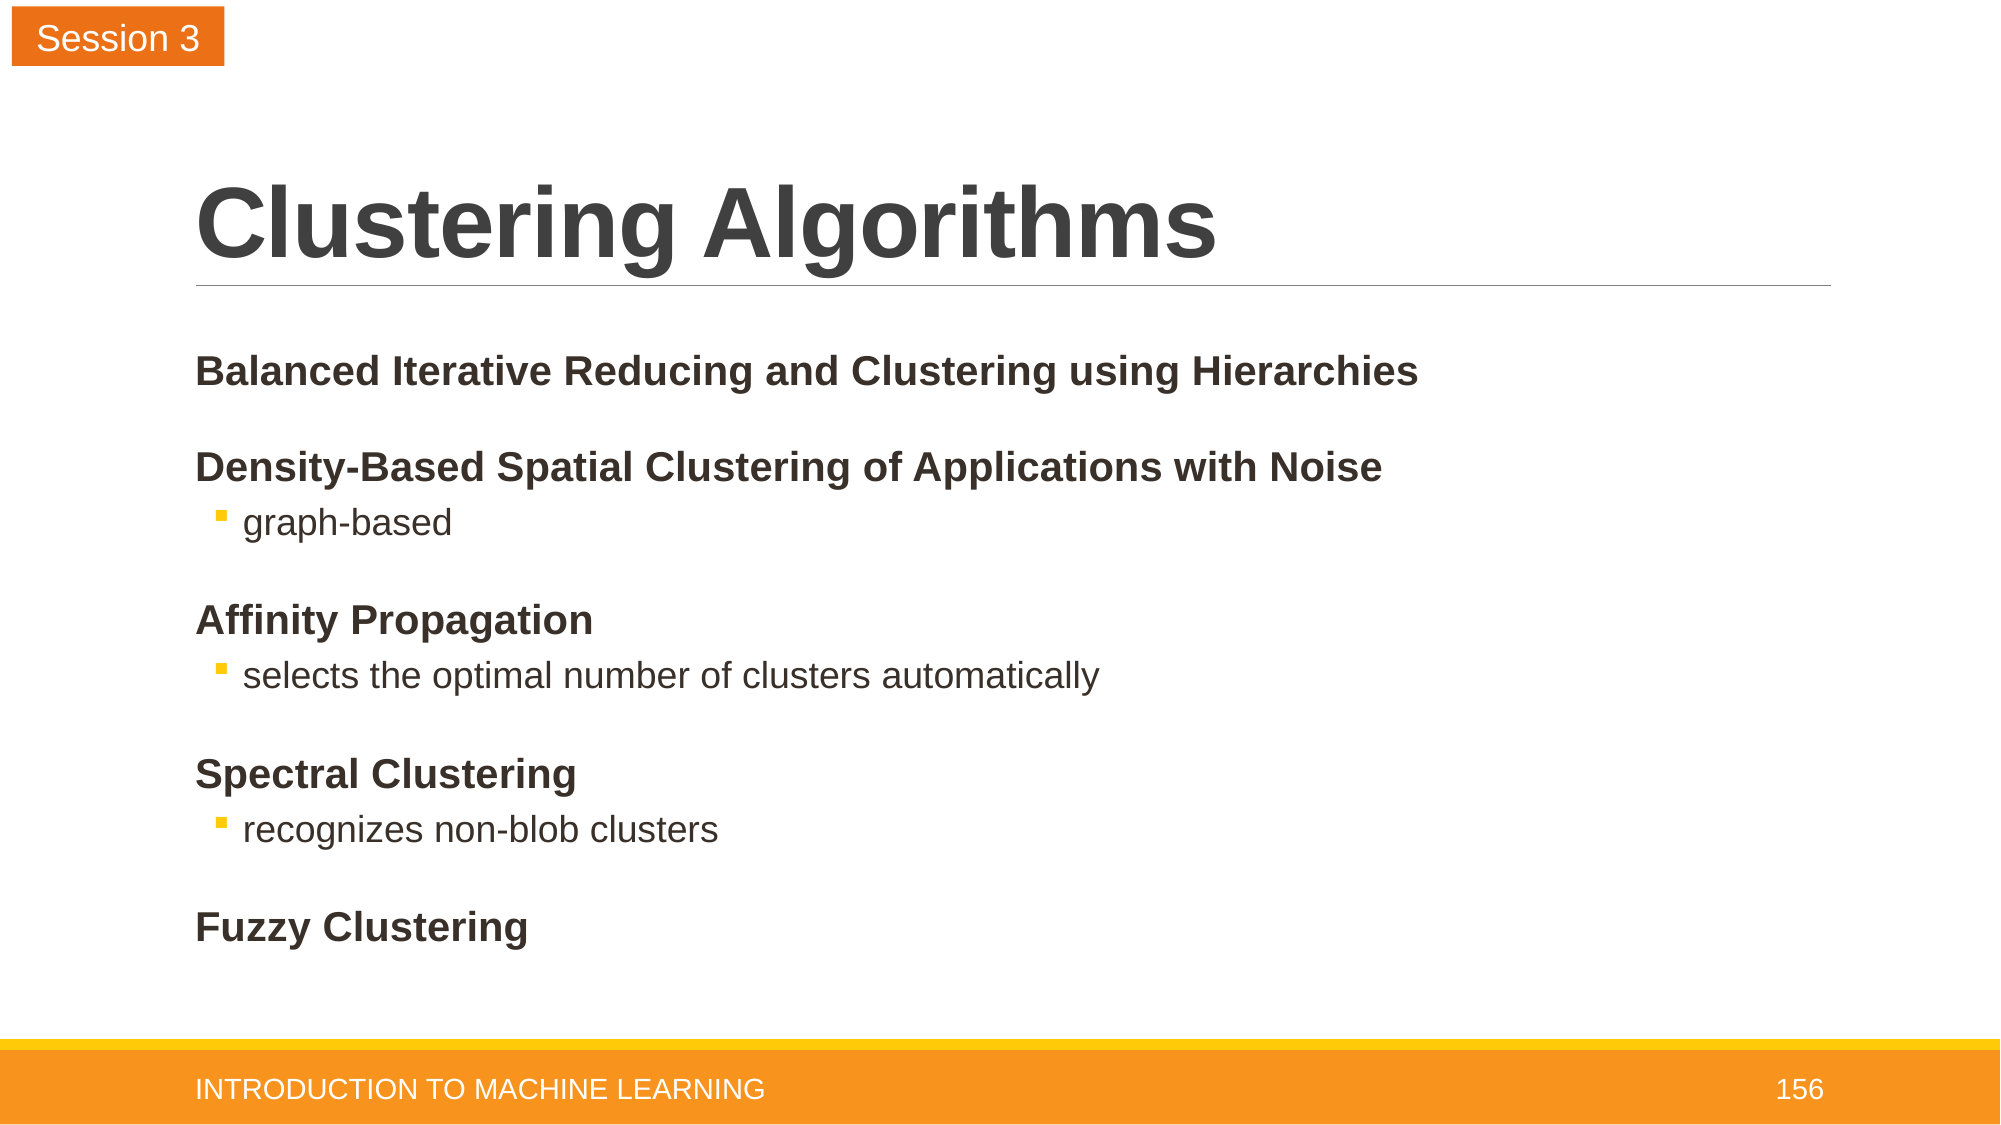

Session 3
# Clustering Algorithms
Balanced Iterative Reducing and Clustering using Hierarchies
Density-Based Spatial Clustering of Applications with Noise
graph-based
Affinity Propagation
selects the optimal number of clusters automatically
Spectral Clustering
recognizes non-blob clusters
Fuzzy Clustering
INTRODUCTION TO MACHINE LEARNING
156